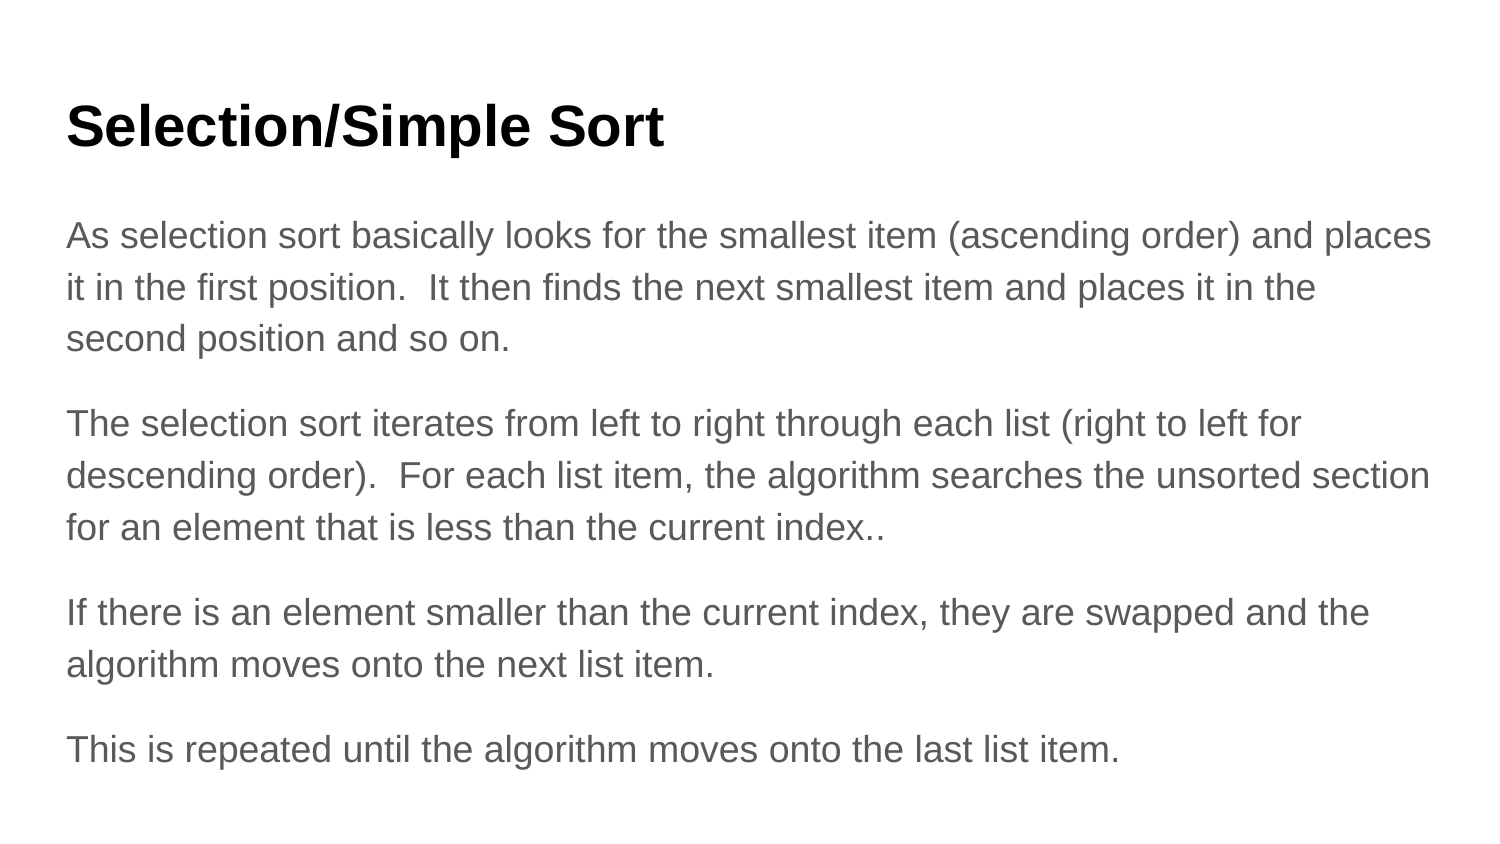

# Selection/Simple Sort
As selection sort basically looks for the smallest item (ascending order) and places it in the first position.  It then finds the next smallest item and places it in the second position and so on.
The selection sort iterates from left to right through each list (right to left for descending order).  For each list item, the algorithm searches the unsorted section for an element that is less than the current index..
If there is an element smaller than the current index, they are swapped and the algorithm moves onto the next list item.
This is repeated until the algorithm moves onto the last list item.